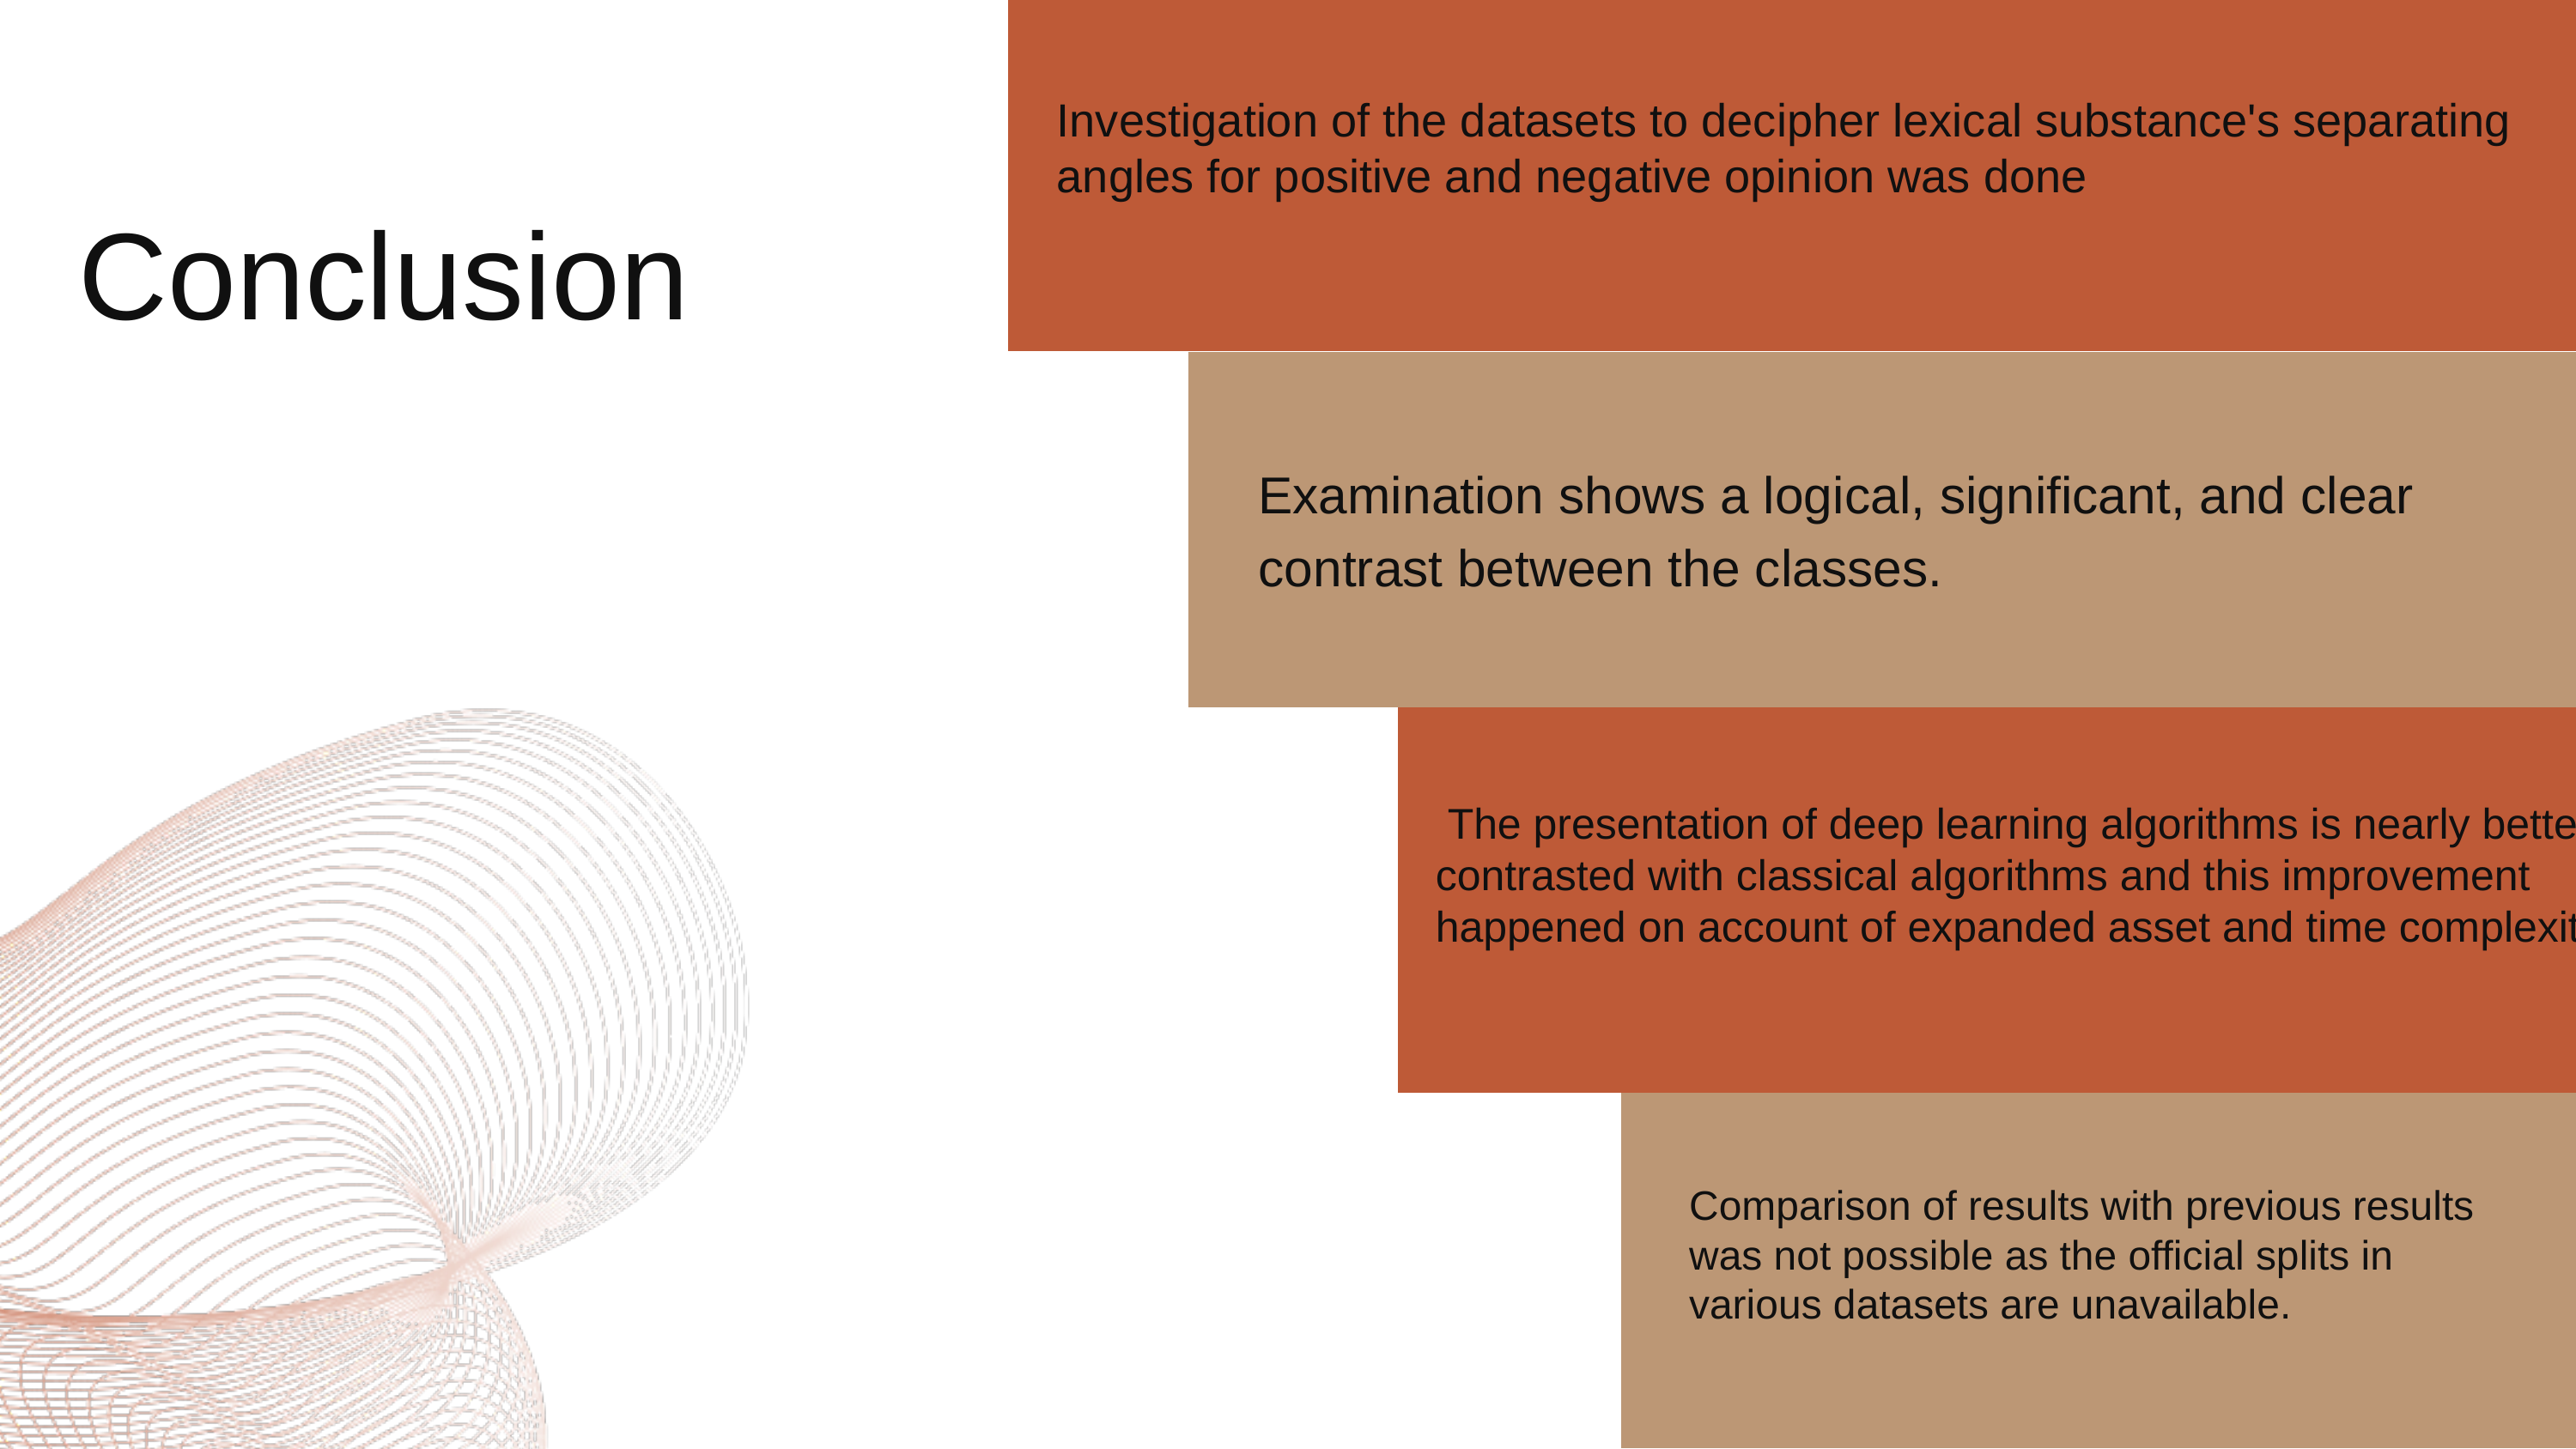

Investigation of the datasets to decipher lexical substance's separating angles for positive and negative opinion was done
Conclusion

Examination shows a logical, significant, and clear contrast between the classes.

 The presentation of deep learning algorithms is nearly better contrasted with classical algorithms and this improvement happened on account of expanded asset and time complexity.

Comparison of results with previous results was not possible as the official splits in various datasets are unavailable.